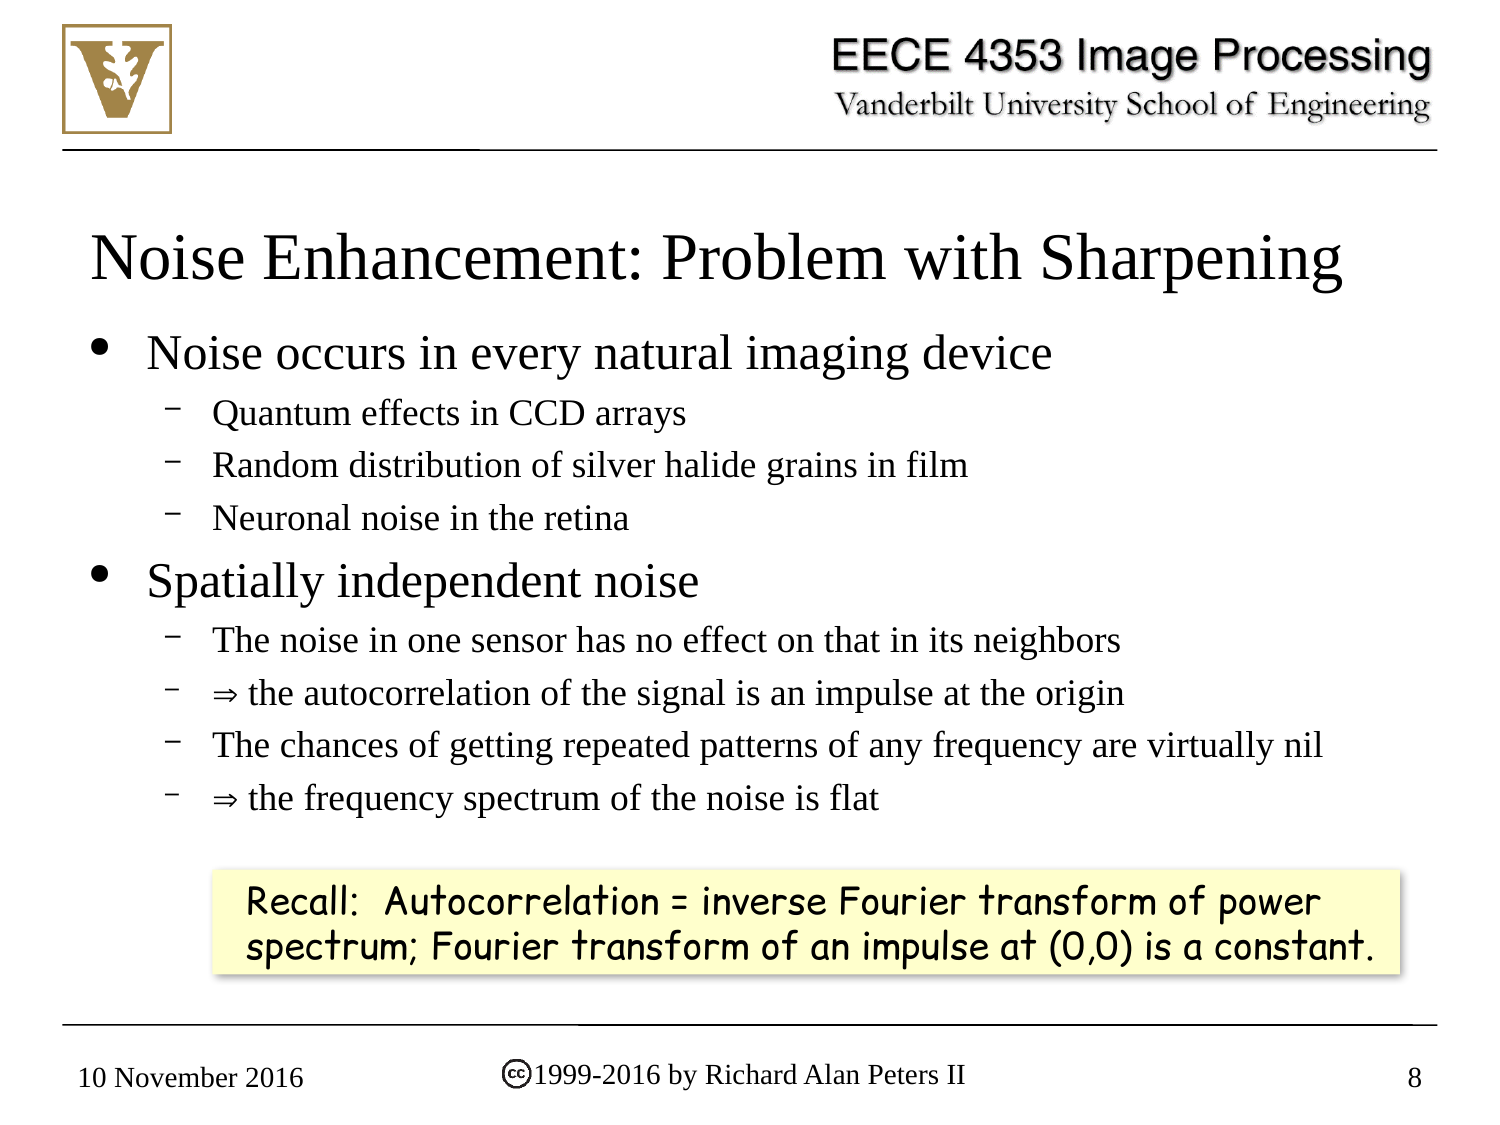

Noise Enhancement: Problem with Sharpening
Noise occurs in every natural imaging device
Quantum effects in CCD arrays
Random distribution of silver halide grains in film
Neuronal noise in the retina
Spatially independent noise
The noise in one sensor has no effect on that in its neighbors
⇒ the autocorrelation of the signal is an impulse at the origin
The chances of getting repeated patterns of any frequency are virtually nil
⇒ the frequency spectrum of the noise is flat
Recall:  Autocorrelation = inverse Fourier transform of power spectrum; Fourier transform of an impulse at (0,0) is a constant.
1999-2016 by Richard Alan Peters II
10 November 2016
8